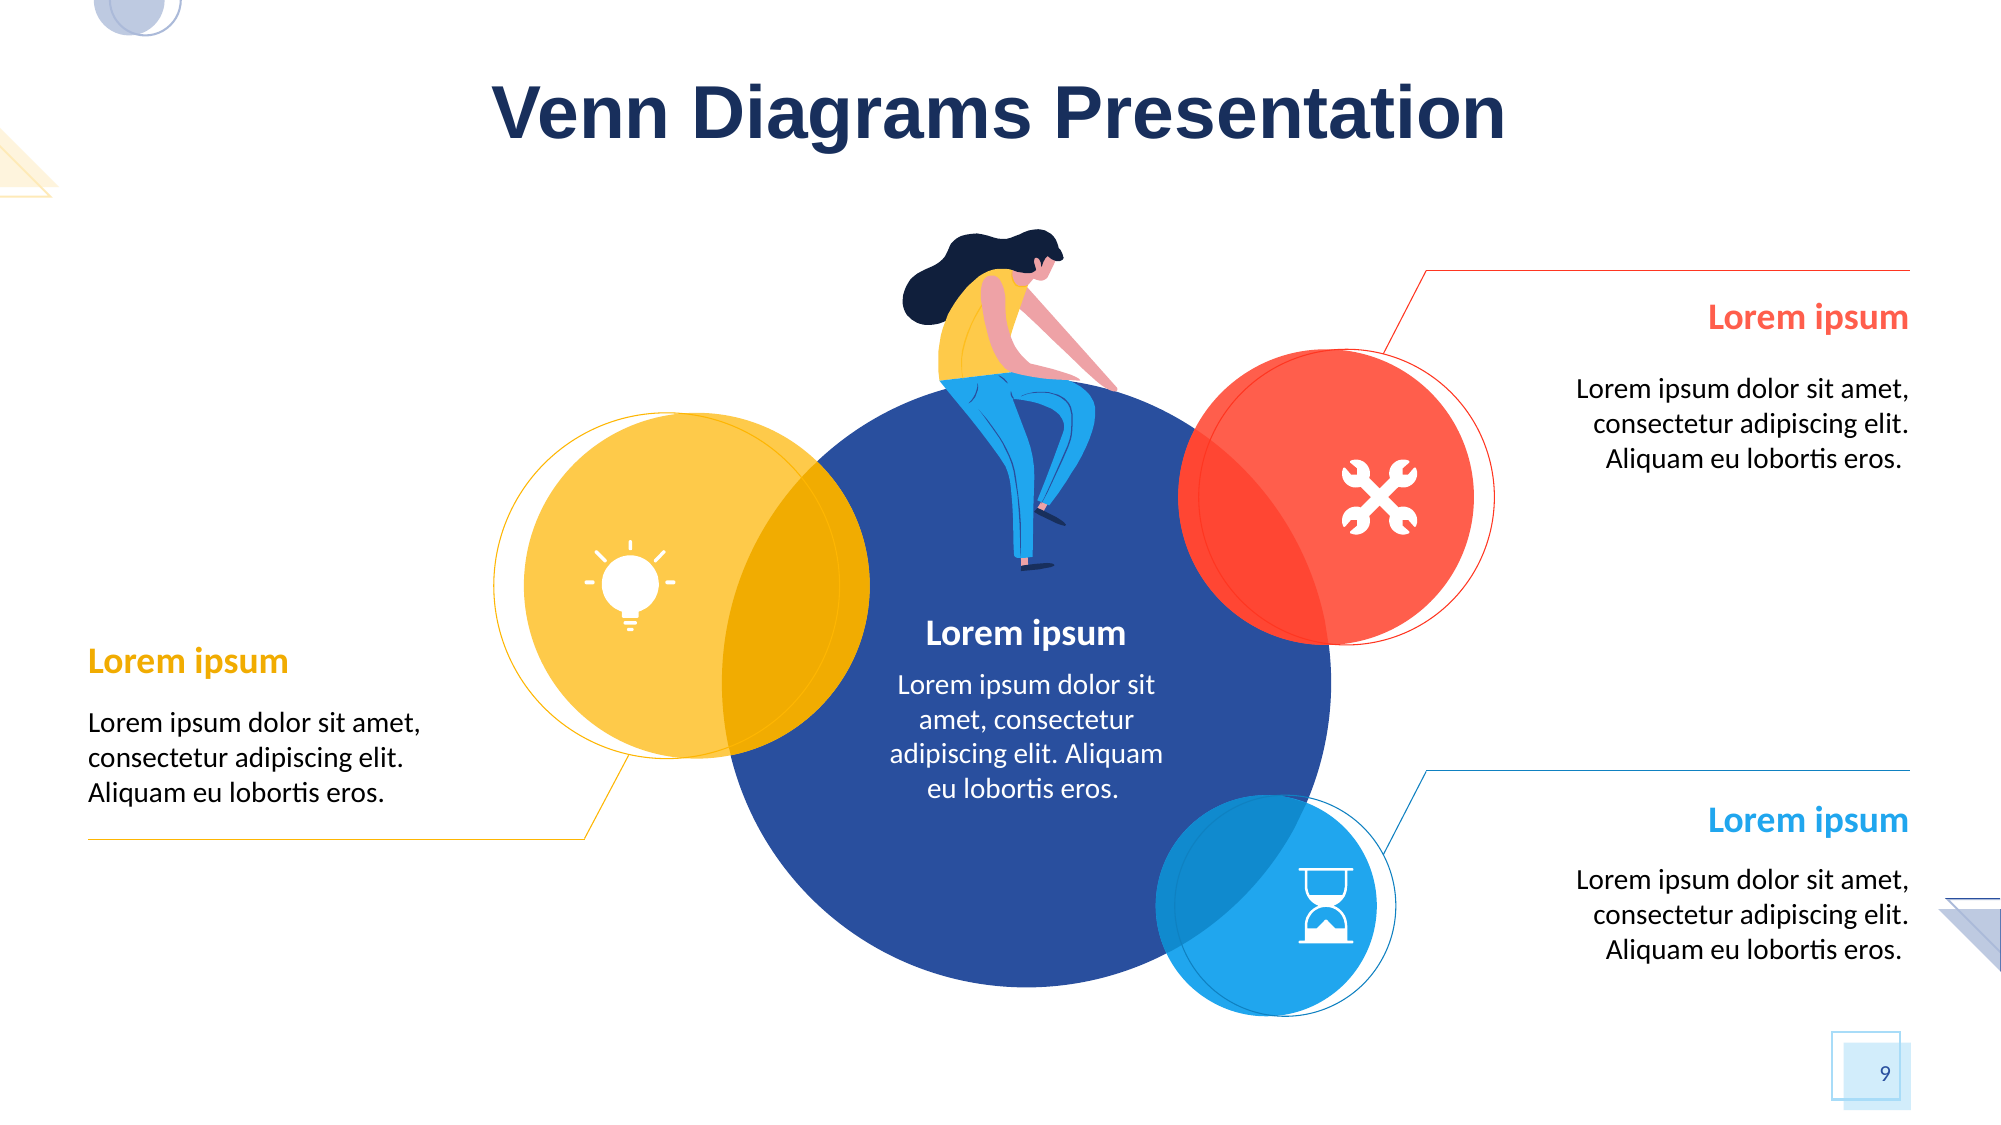

# Venn Diagrams Presentation

Lorem ipsum

Lorem ipsum dolor sit amet, consectetur adipiscing elit. Aliquam eu lobortis eros.

Lorem ipsum
Lorem ipsum dolor sit amet, consectetur adipiscing elit. Aliquam eu lobortis eros.
Lorem ipsum
Lorem ipsum dolor sit amet, consectetur adipiscing elit. Aliquam eu lobortis eros.

Lorem ipsum
Lorem ipsum dolor sit amet, consectetur adipiscing elit. Aliquam eu lobortis eros.

9